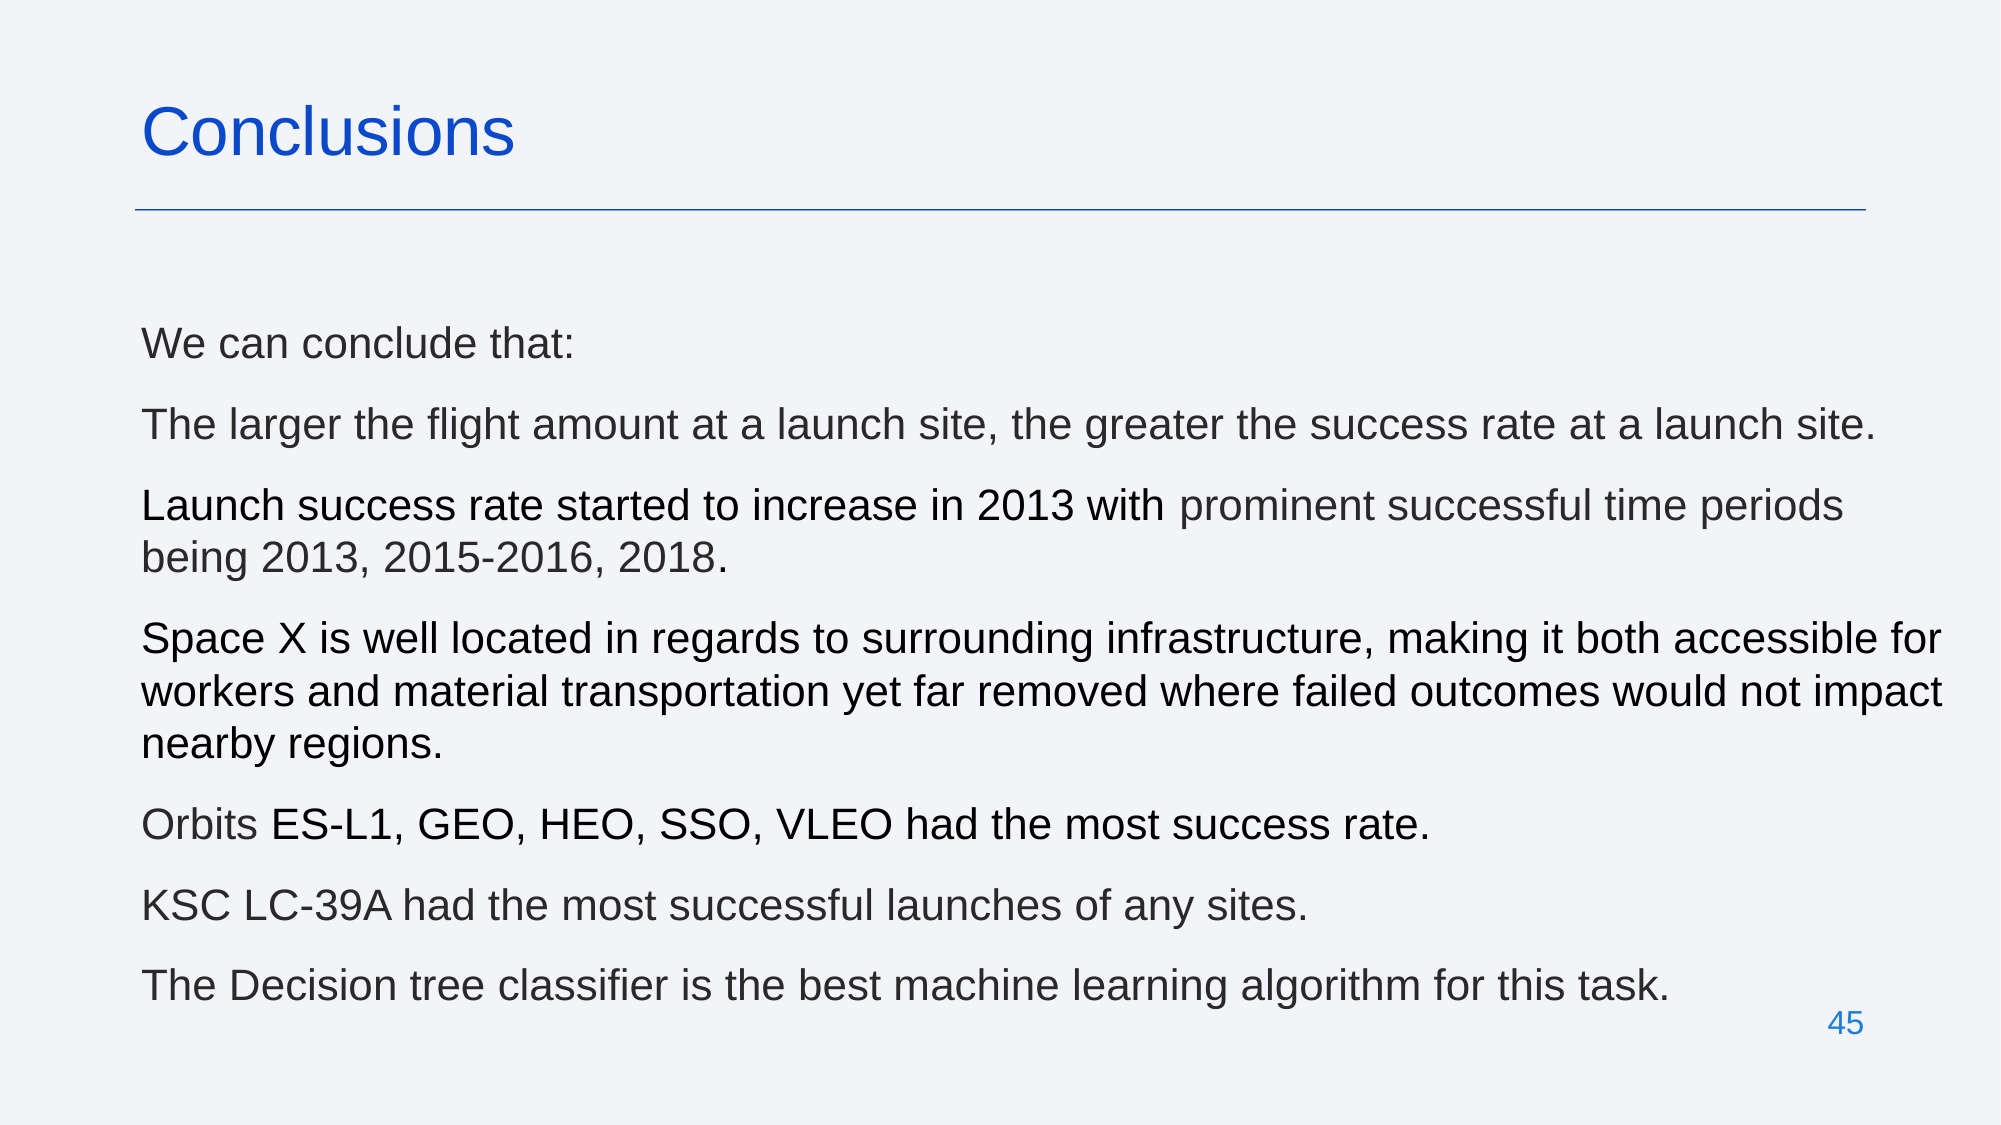

Conclusions
We can conclude that:
The larger the flight amount at a launch site, the greater the success rate at a launch site.
Launch success rate started to increase in 2013 with prominent successful time periods being 2013, 2015-2016, 2018.
Space X is well located in regards to surrounding infrastructure, making it both accessible for workers and material transportation yet far removed where failed outcomes would not impact nearby regions.
Orbits ES-L1, GEO, HEO, SSO, VLEO had the most success rate.
KSC LC-39A had the most successful launches of any sites.
The Decision tree classifier is the best machine learning algorithm for this task.

45